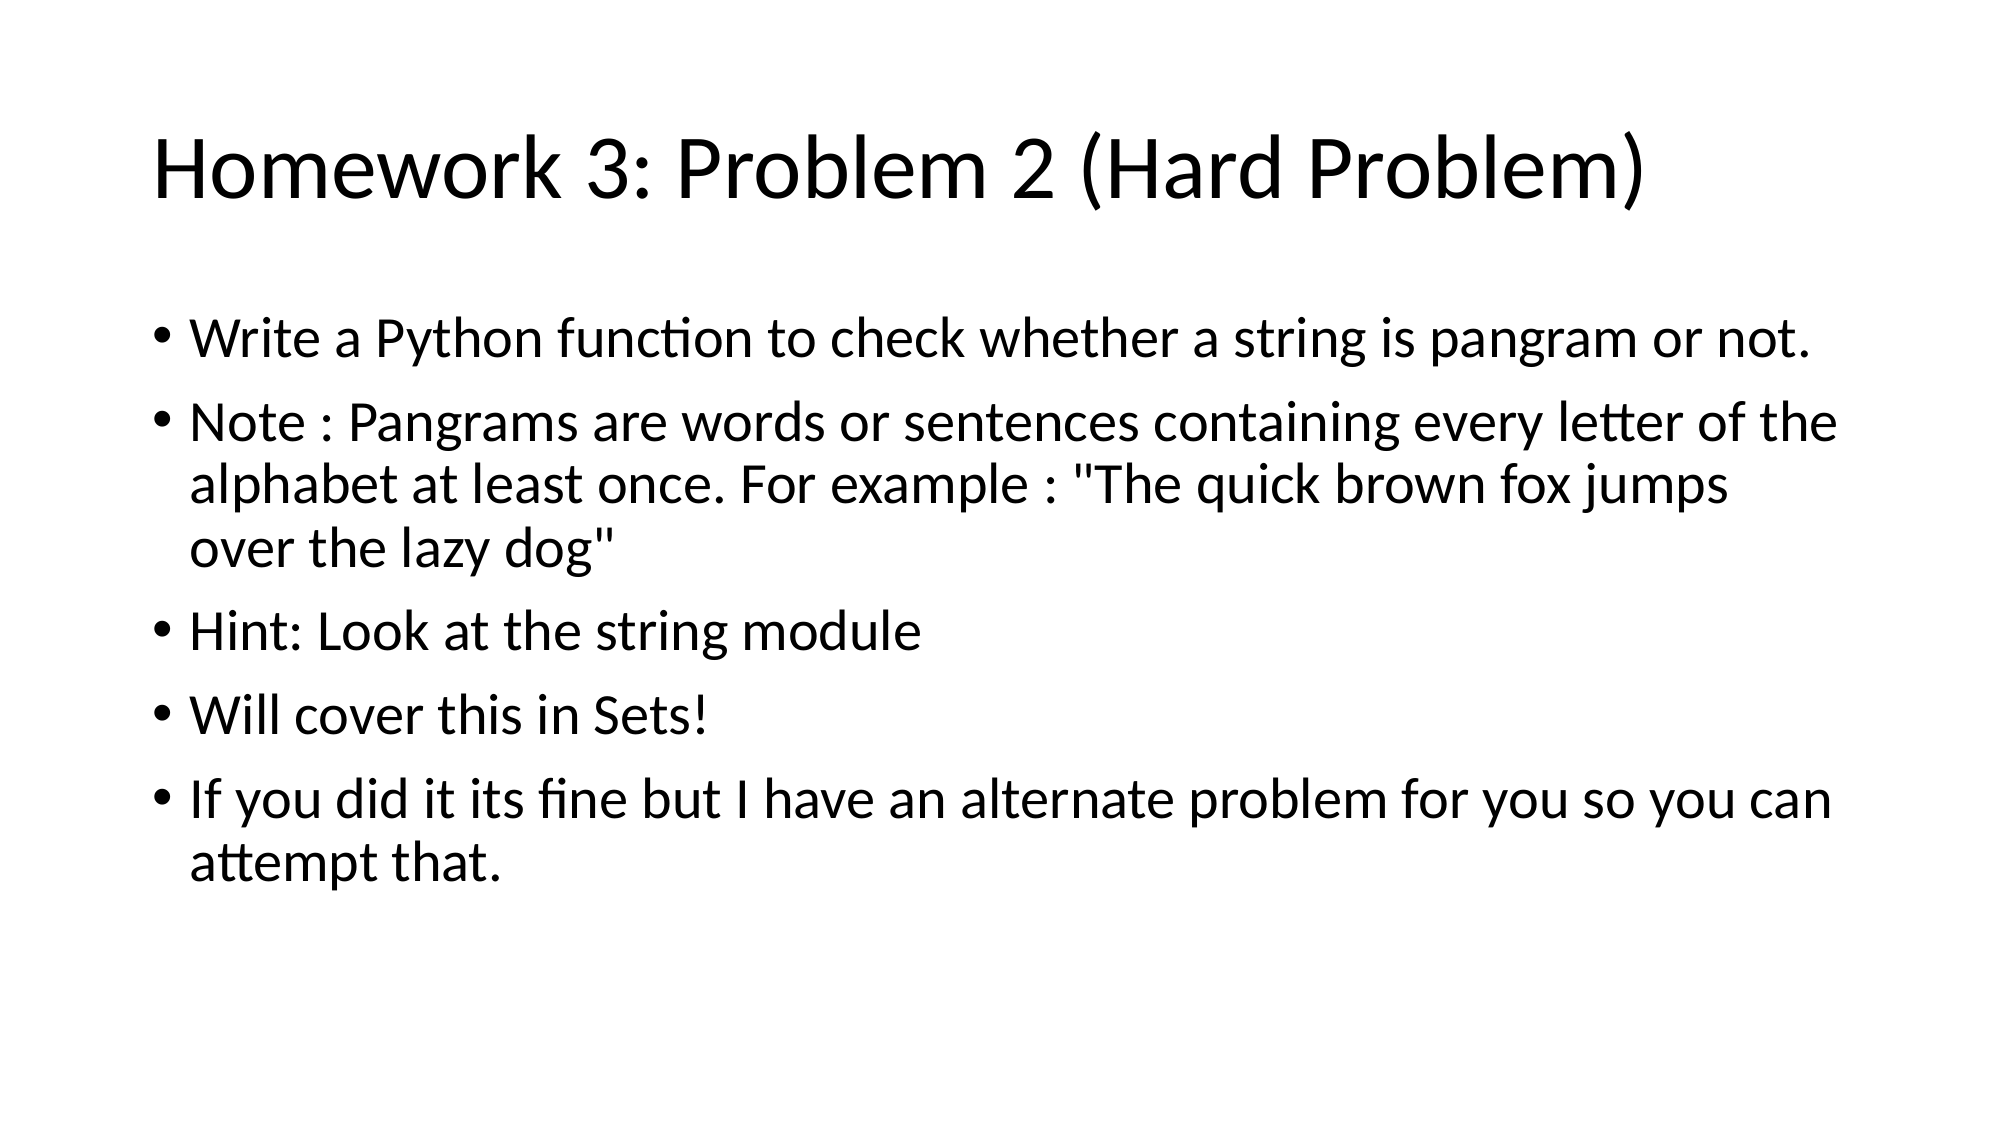

# Homework 3: Problem 2 (Hard Problem)
Write a Python function to check whether a string is pangram or not.
Note : Pangrams are words or sentences containing every letter of the alphabet at least once. For example : "The quick brown fox jumps over the lazy dog"
Hint: Look at the string module
Will cover this in Sets!
If you did it its fine but I have an alternate problem for you so you can attempt that.